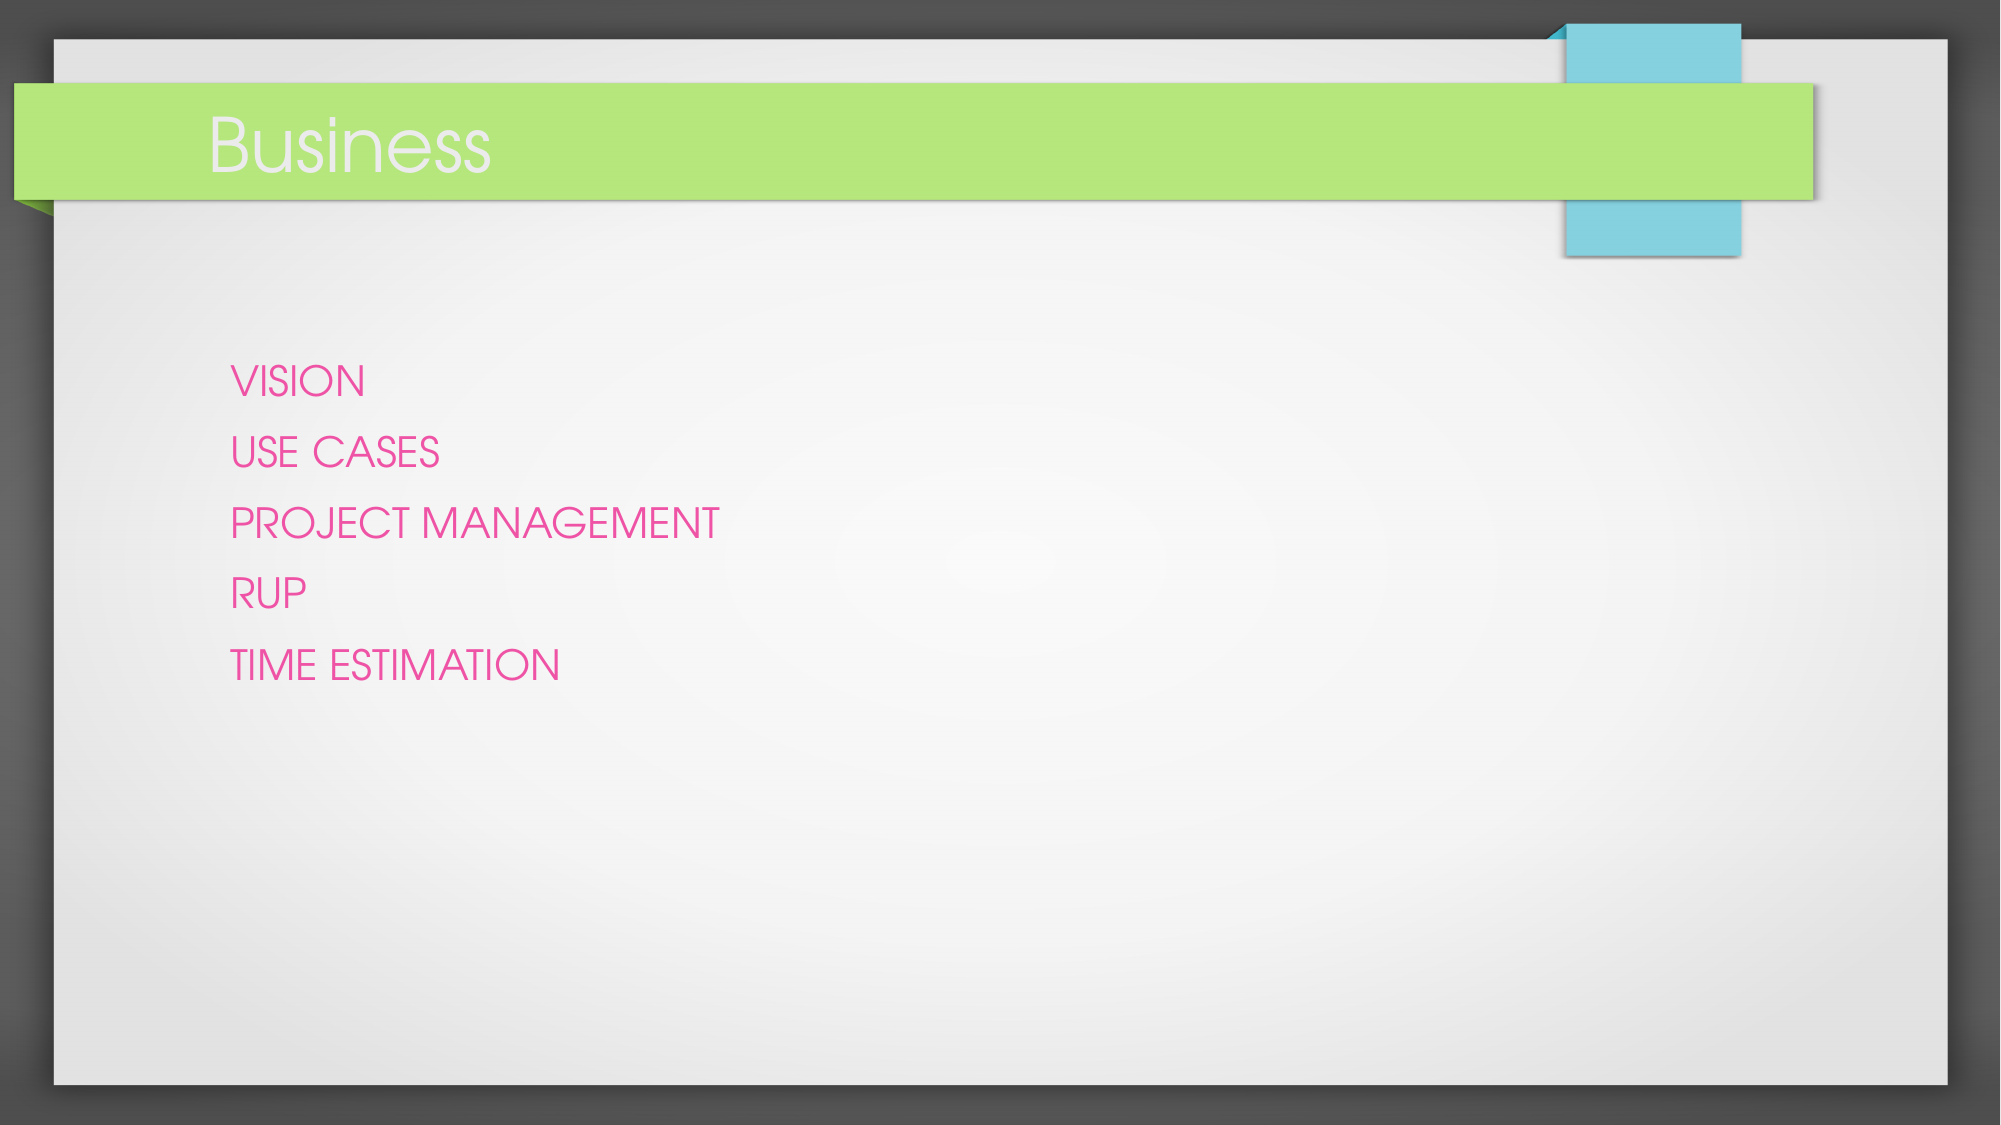

Business
Vision
Use Cases
Project management
RUP
Time estimation